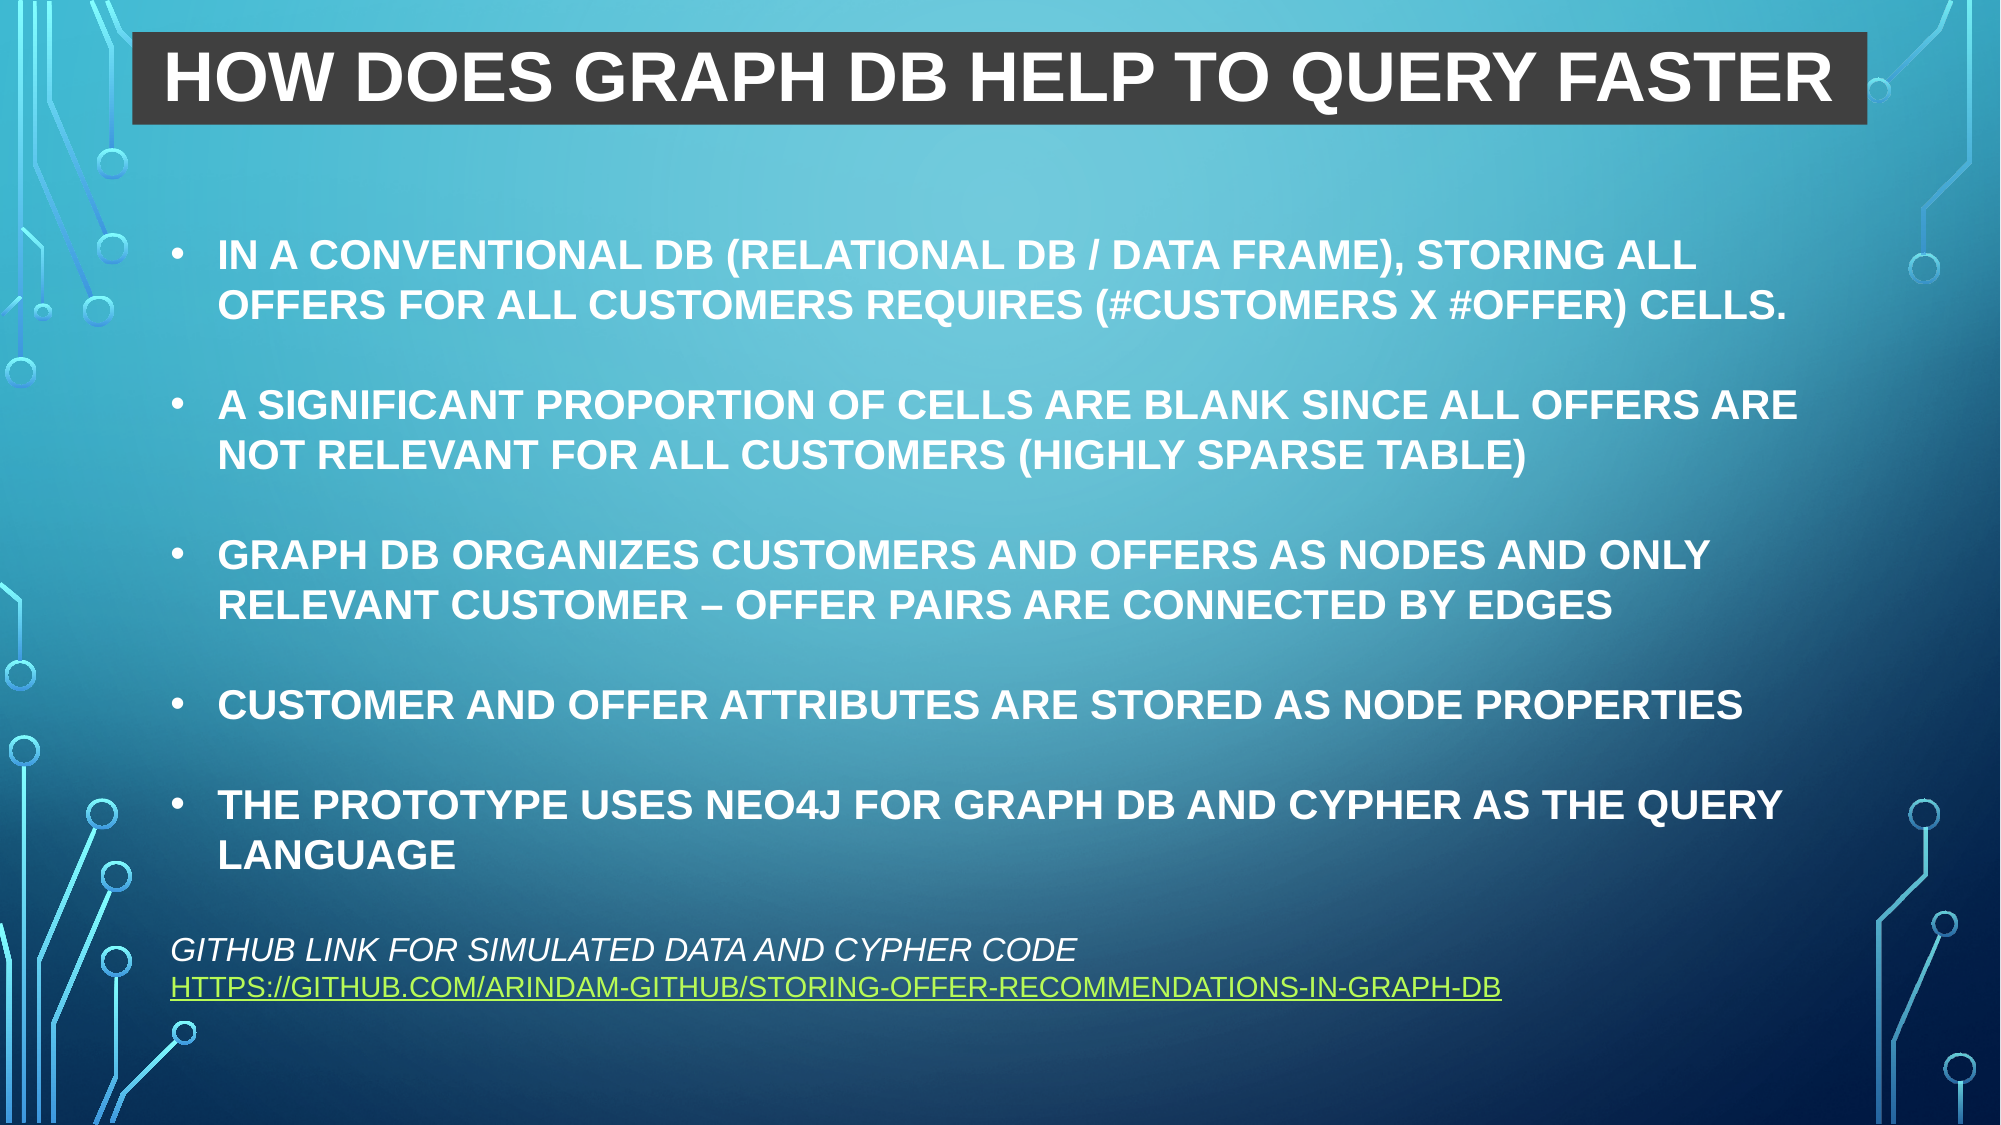

# How does graph DB help to query faster

In a conventional DB (relational DB / Data frame), storing all offers for all customers requires (#customers X #Offer) cells.

A significant proportion of cells are blank since all offers are not relevant for all customers (highly sparse table)

Graph DB organizes customers and offers as nodes and only relevant customer – offer pairs are connected by edges

Customer and offer attributes are stored as node properties

The prototype uses neo4j for graph DB and Cypher as the query language

Github Link for simulated data and Cypher code
https://github.com/Arindam-github/Storing-Offer-Recommendations-in-graph-db